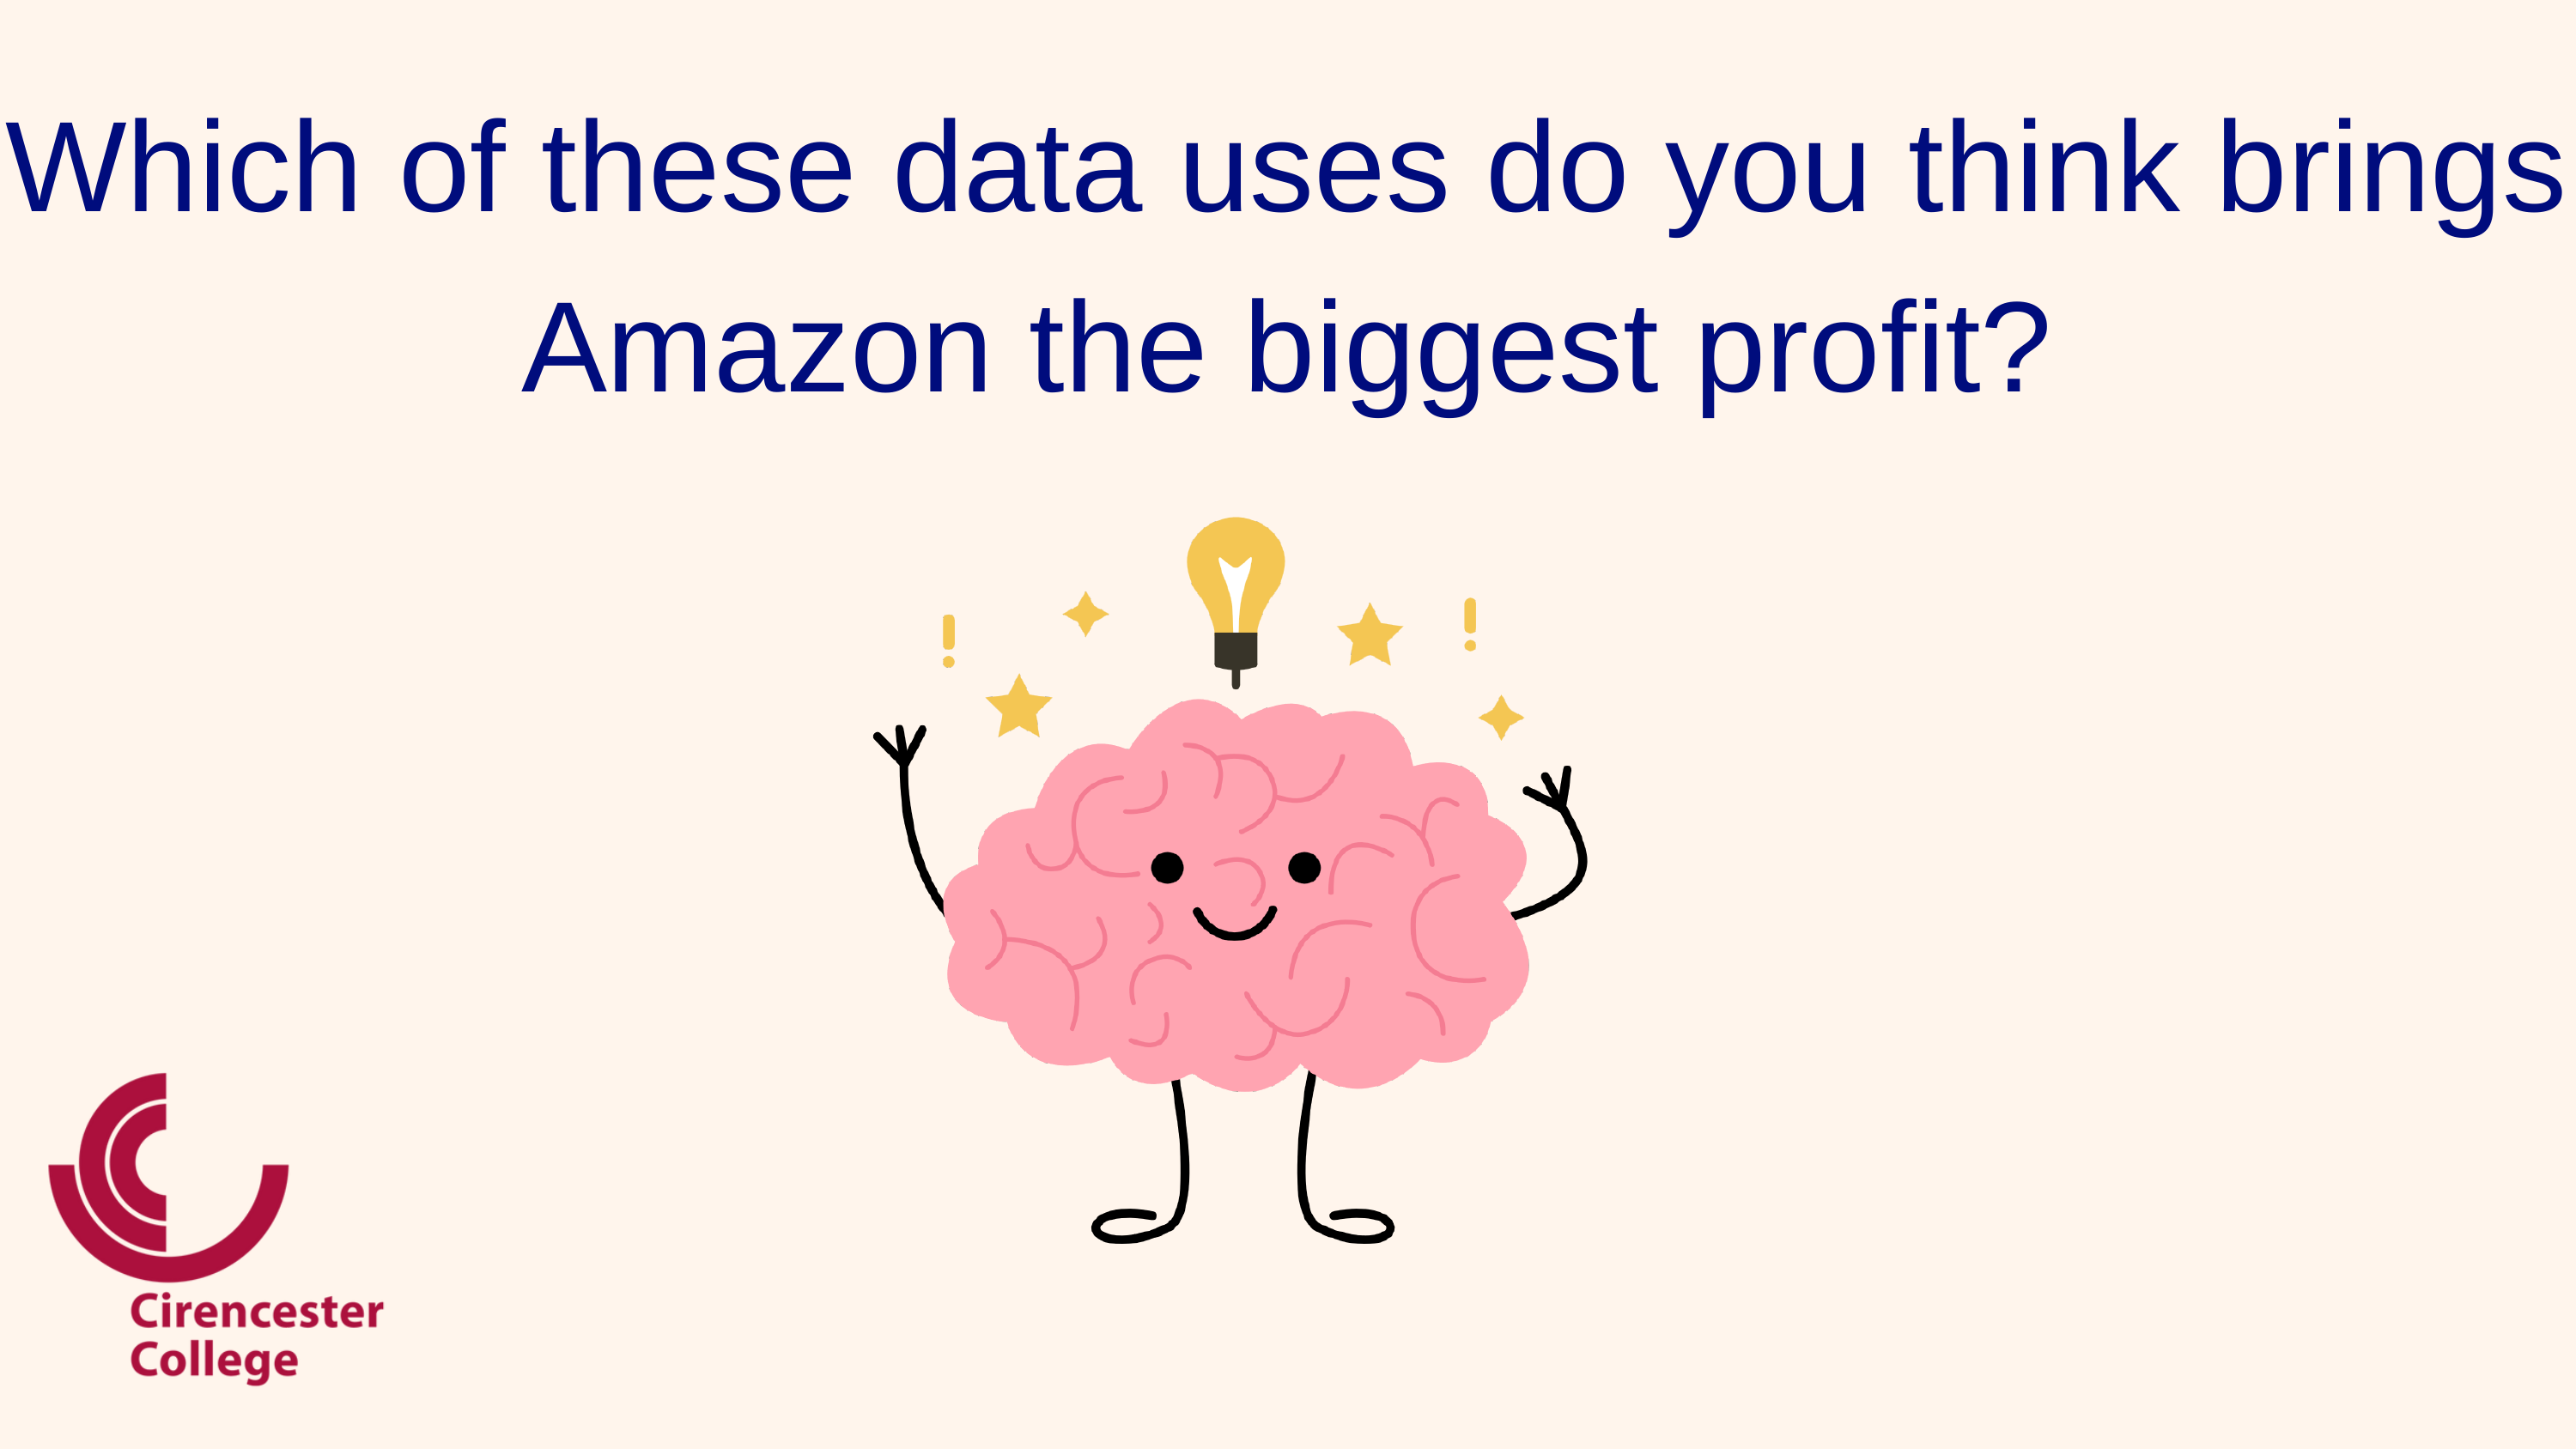

Which of these data uses do you think brings Amazon the biggest profit?